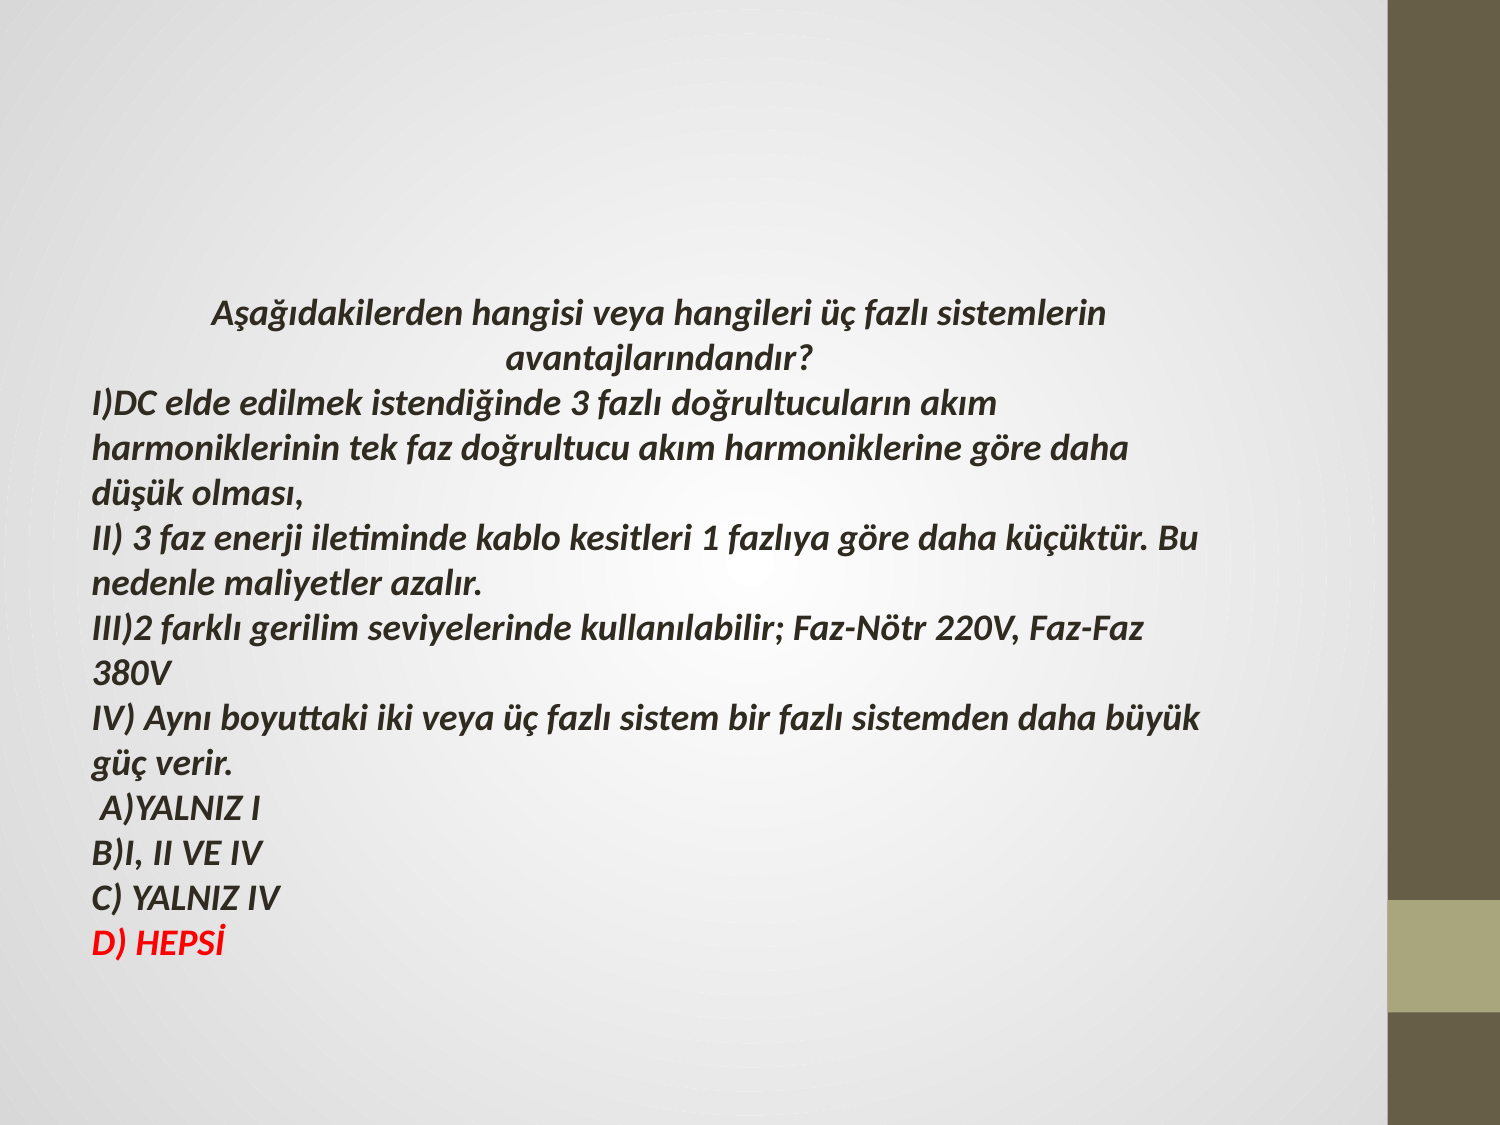

#
Aşağıdakilerden hangisi veya hangileri üç fazlı sistemlerin avantajlarındandır?
I)DC elde edilmek istendiğinde 3 fazlı doğrultucuların akım harmoniklerinin tek faz doğrultucu akım harmoniklerine göre daha düşük olması,
II) 3 faz enerji iletiminde kablo kesitleri 1 fazlıya göre daha küçüktür. Bu nedenle maliyetler azalır.
III)2 farklı gerilim seviyelerinde kullanılabilir; Faz-Nötr 220V, Faz-Faz 380V
IV) Aynı boyuttaki iki veya üç fazlı sistem bir fazlı sistemden daha büyük güç verir.
 A)YALNIZ I
B)I, II VE IV
C) YALNIZ IV
D) HEPSİ